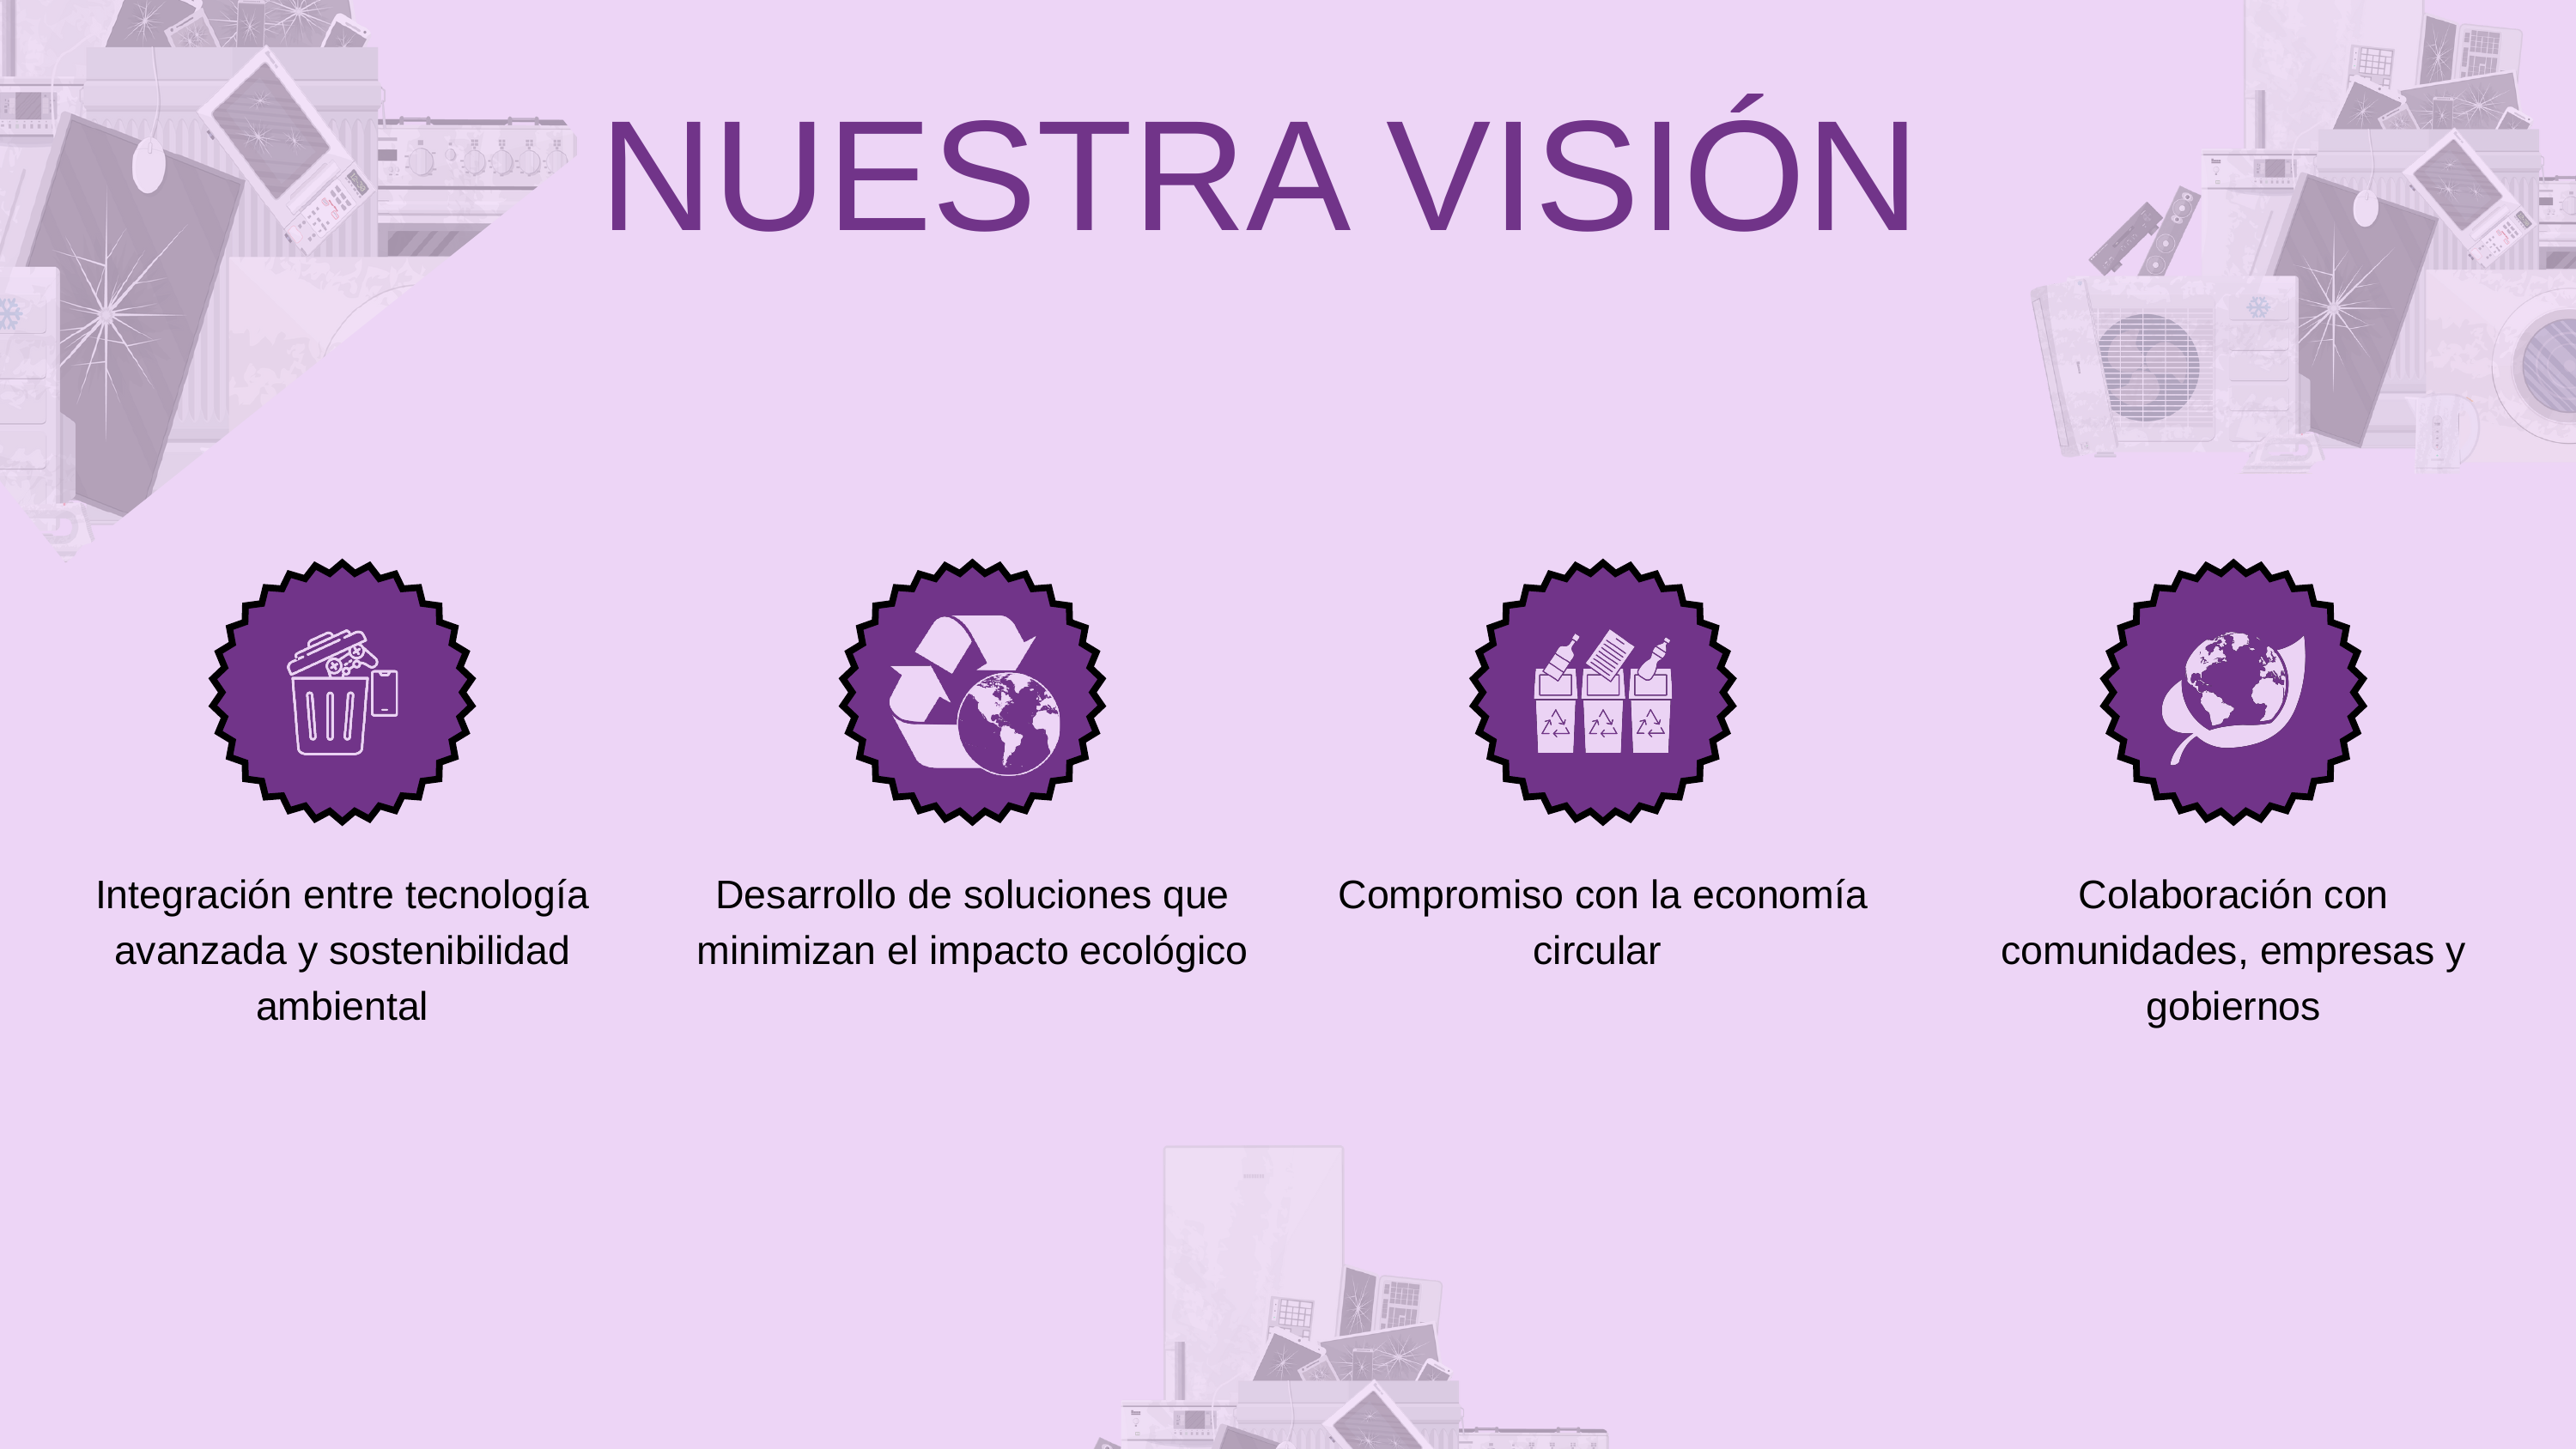

NUESTRA VISIÓN

Integración entre tecnología avanzada y sostenibilidad ambiental
Desarrollo de soluciones que minimizan el impacto ecológico
Compromiso con la economía circular
Colaboración con comunidades, empresas y gobiernos